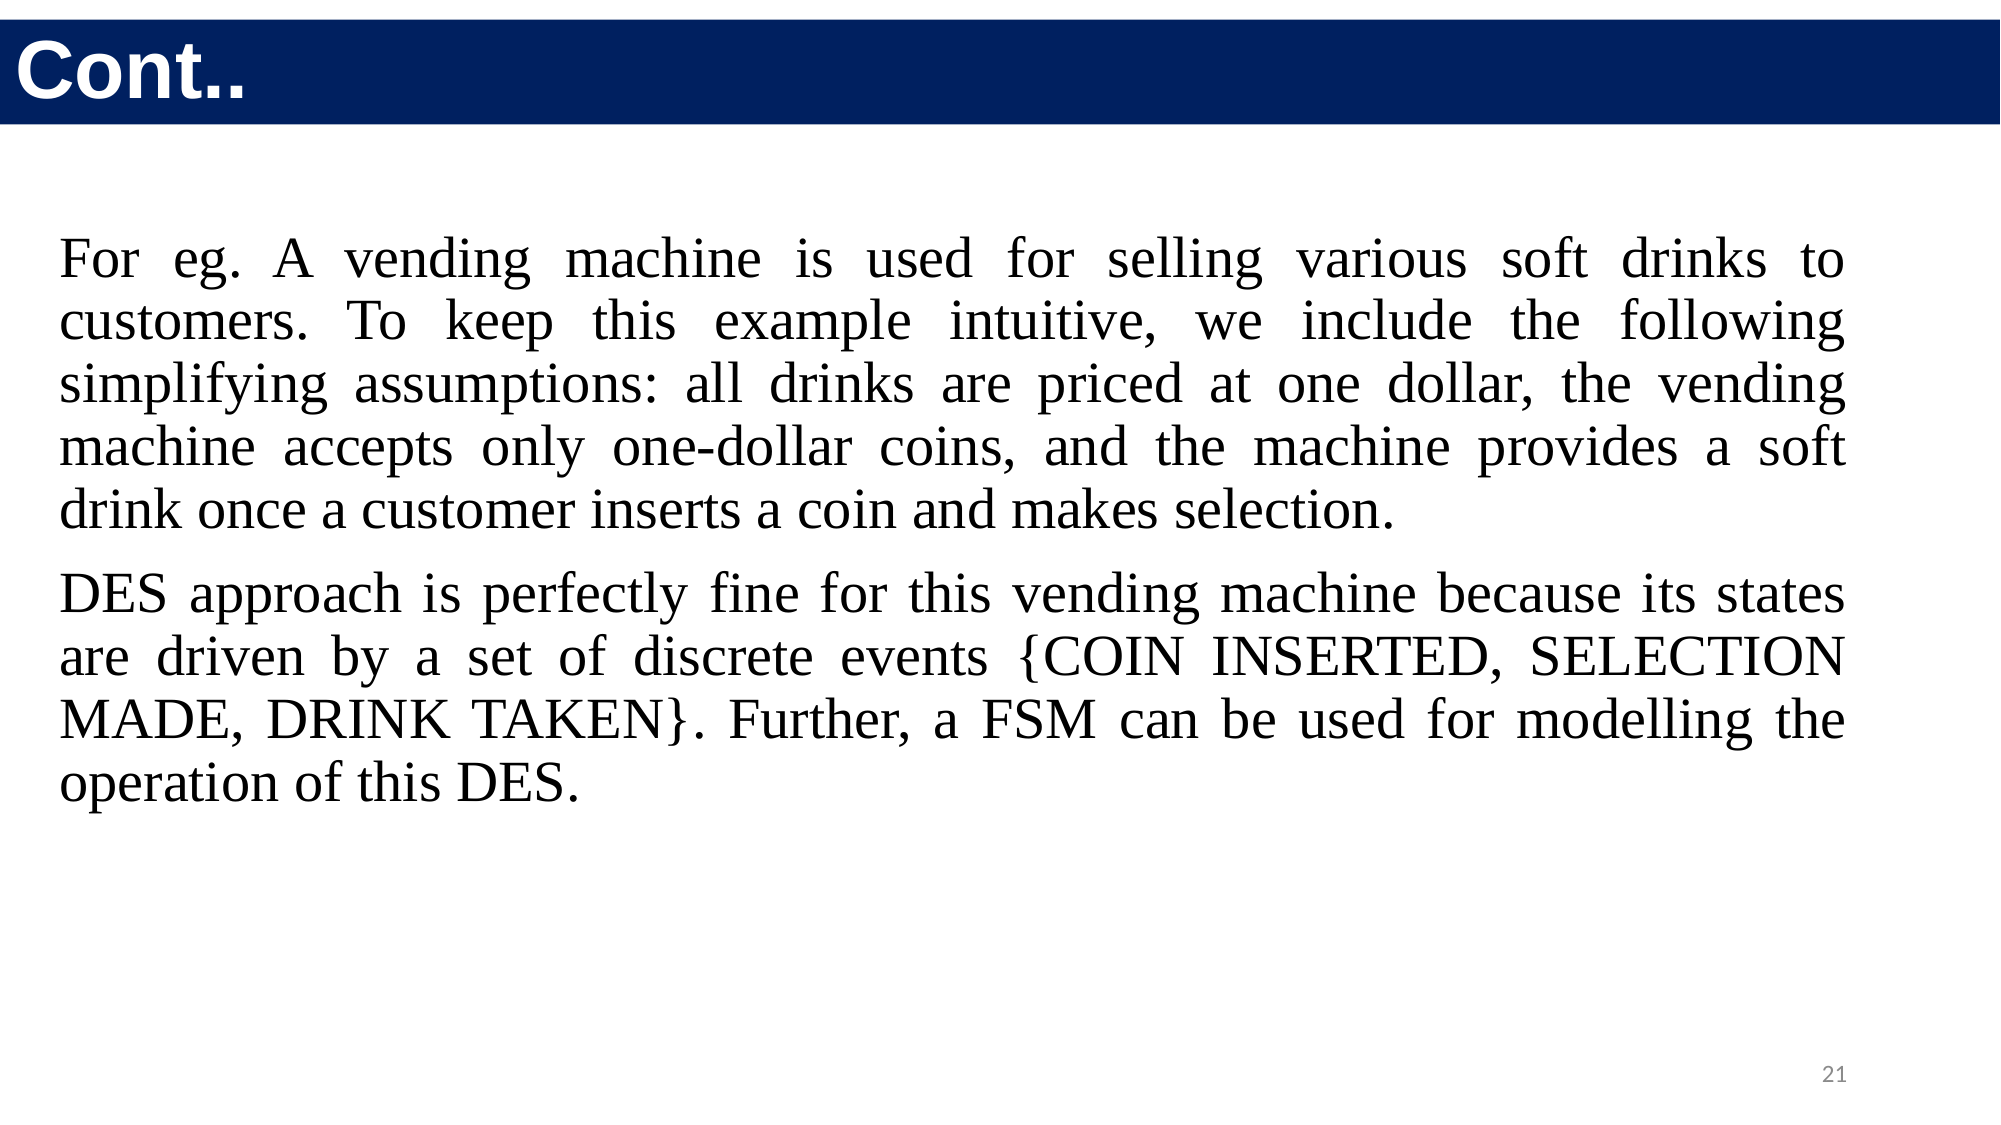

# Cont..
For eg. A vending machine is used for selling various soft drinks to customers. To keep this example intuitive, we include the following simplifying assumptions: all drinks are priced at one dollar, the vending machine accepts only one-dollar coins, and the machine provides a soft drink once a customer inserts a coin and makes selection.
DES approach is perfectly fine for this vending machine because its states are driven by a set of discrete events {COIN INSERTED, SELECTION MADE, DRINK TAKEN}. Further, a FSM can be used for modelling the operation of this DES.

21